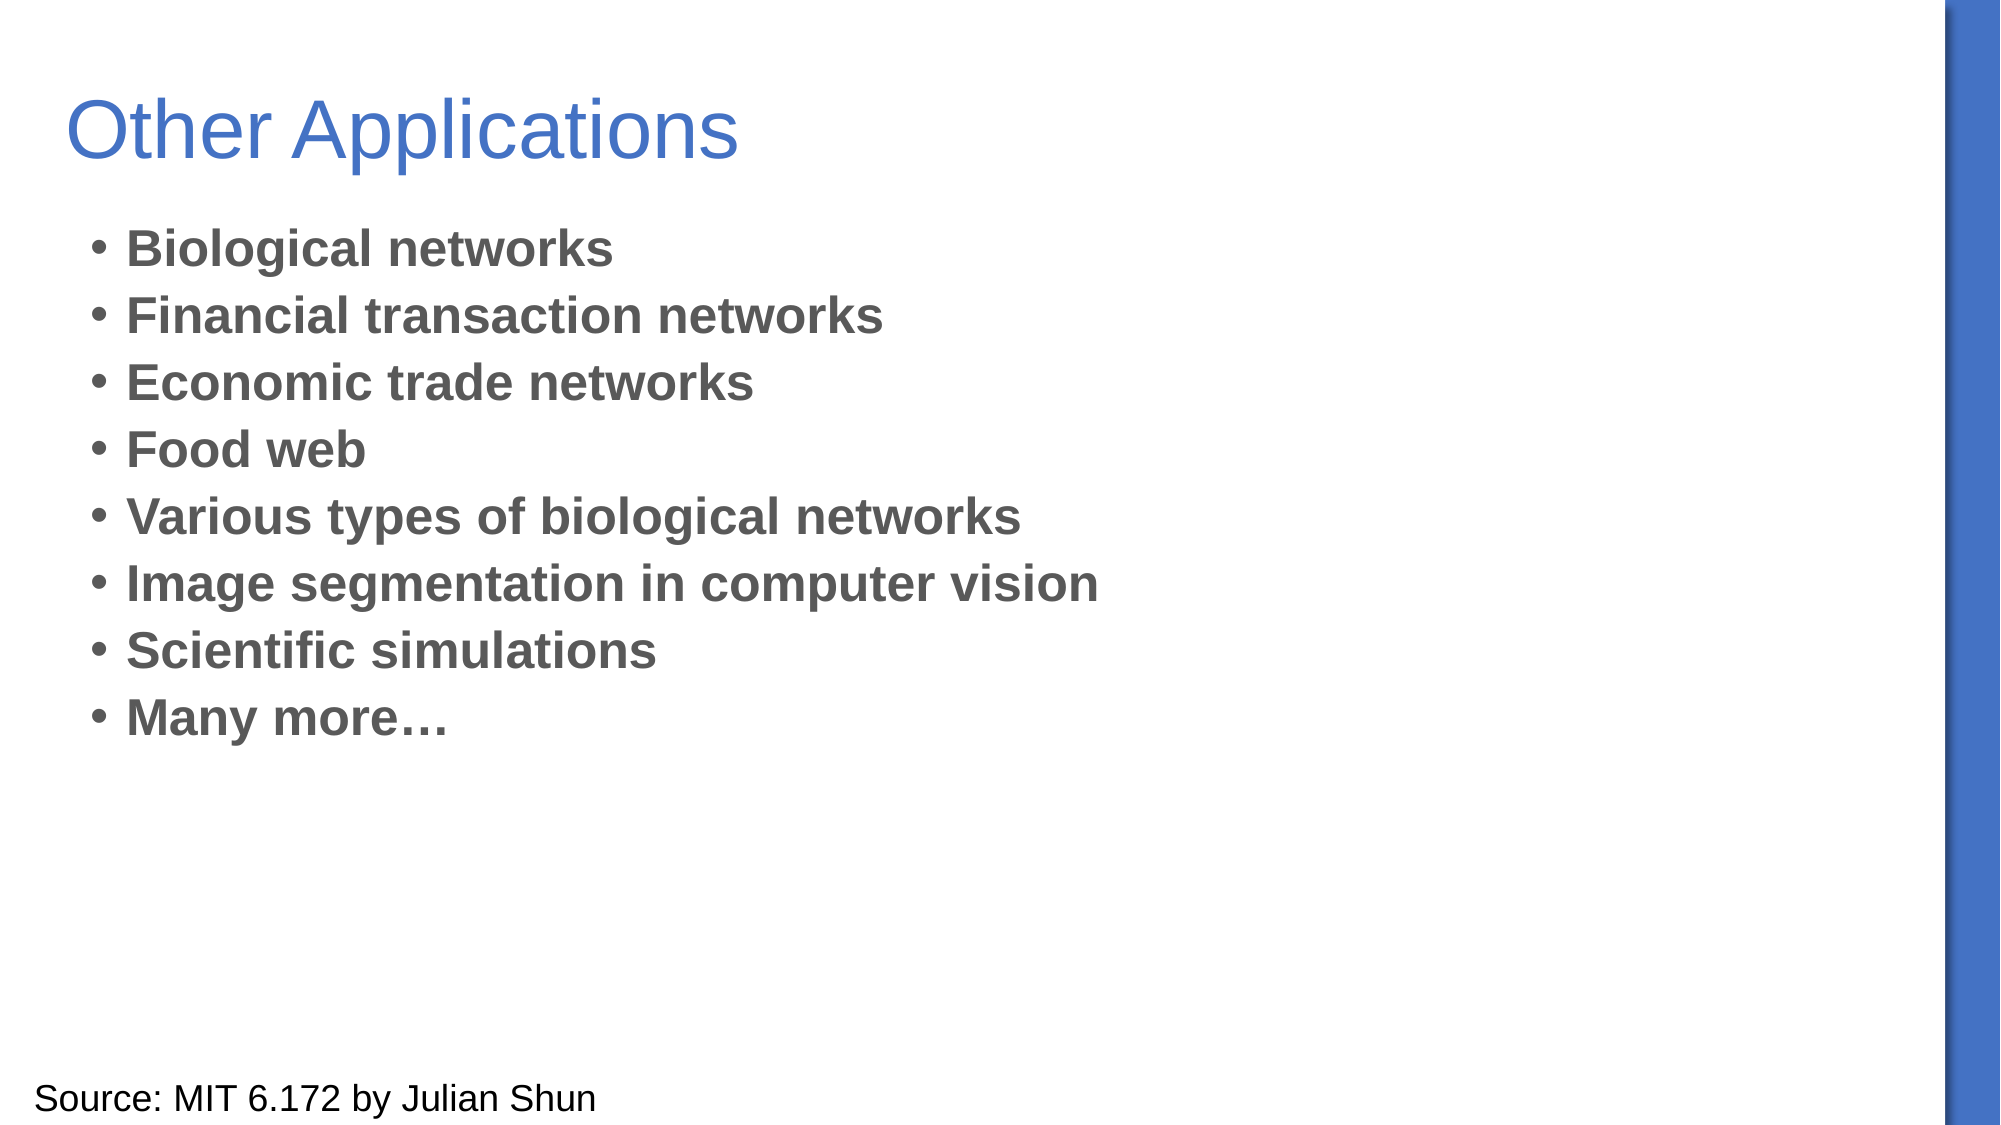

# Other Applications
Biological networks
Financial transaction networks
Economic trade networks
Food web
Various types of biological networks
Image segmentation in computer vision
Scientific simulations
Many more…
Source: MIT 6.172 by Julian Shun